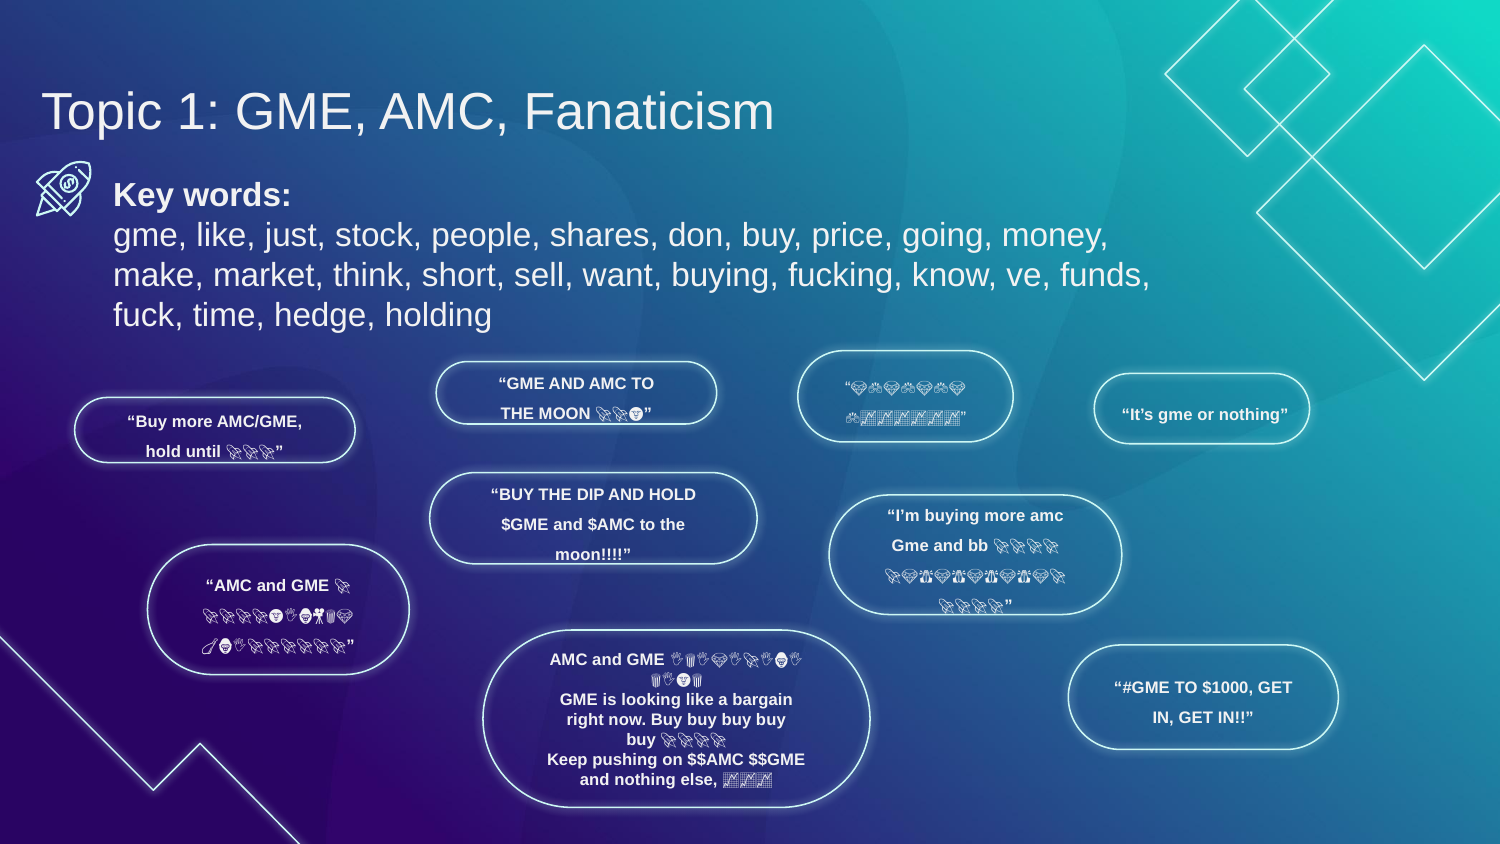

# Topic 1: GME, AMC, Fanaticism
Key words:
gme, like, just, stock, people, shares, don, buy, price, going, money, make, market, think, short, sell, want, buying, fucking, know, ve, funds, fuck, time, hedge, holding

“💎🙌💎🙌💎🙌💎🙌📈📈📈📈📈📈”

“GME AND AMC TO THE MOON 🚀🚀🌚”

“It’s gme or nothing”

“Buy more AMC/GME, hold until 🚀🚀🚀”

“BUY THE DIP AND HOLD $GME and $AMC to the moon!!!!”

“I’m buying more amc Gme and bb 🚀🚀🚀🚀🚀💎🙏💎🙏💎🙏💎🙏💎🚀🚀🚀🚀🚀”

“AMC and GME 🚀🚀🚀🚀🚀🌚🖐🦍🎥🍿💎🍗🦍🖐🚀🚀🚀🚀🚀🚀”

AMC and GME 🖐🍿🖐💎🖐🚀🖐🦍🖐🍿🖐🌚🍿
GME is looking like a bargain right now. Buy buy buy buy buy 🚀🚀🚀🚀
Keep pushing on $$AMC $$GME and nothing else, 📈📈📈

“#GME TO $1000, GET IN, GET IN!!”